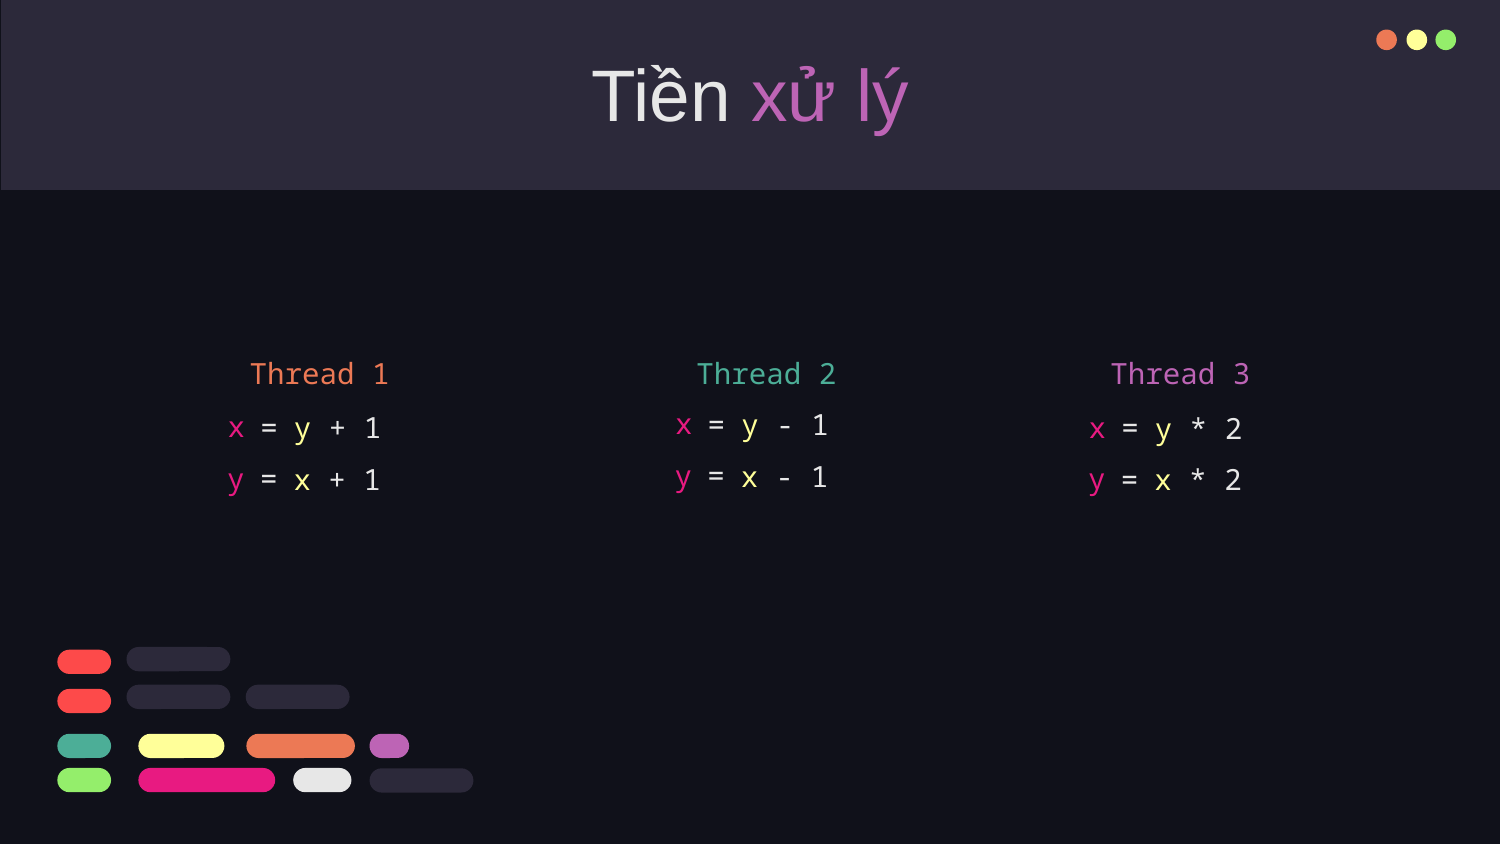

# Tiền xử lý
Thread 1
Thread 2
Thread 3
x
=
y - 1
x
=
x
y + 1
=
y * 2
y
=
x - 1
y
=
y
x + 1
=
x * 2